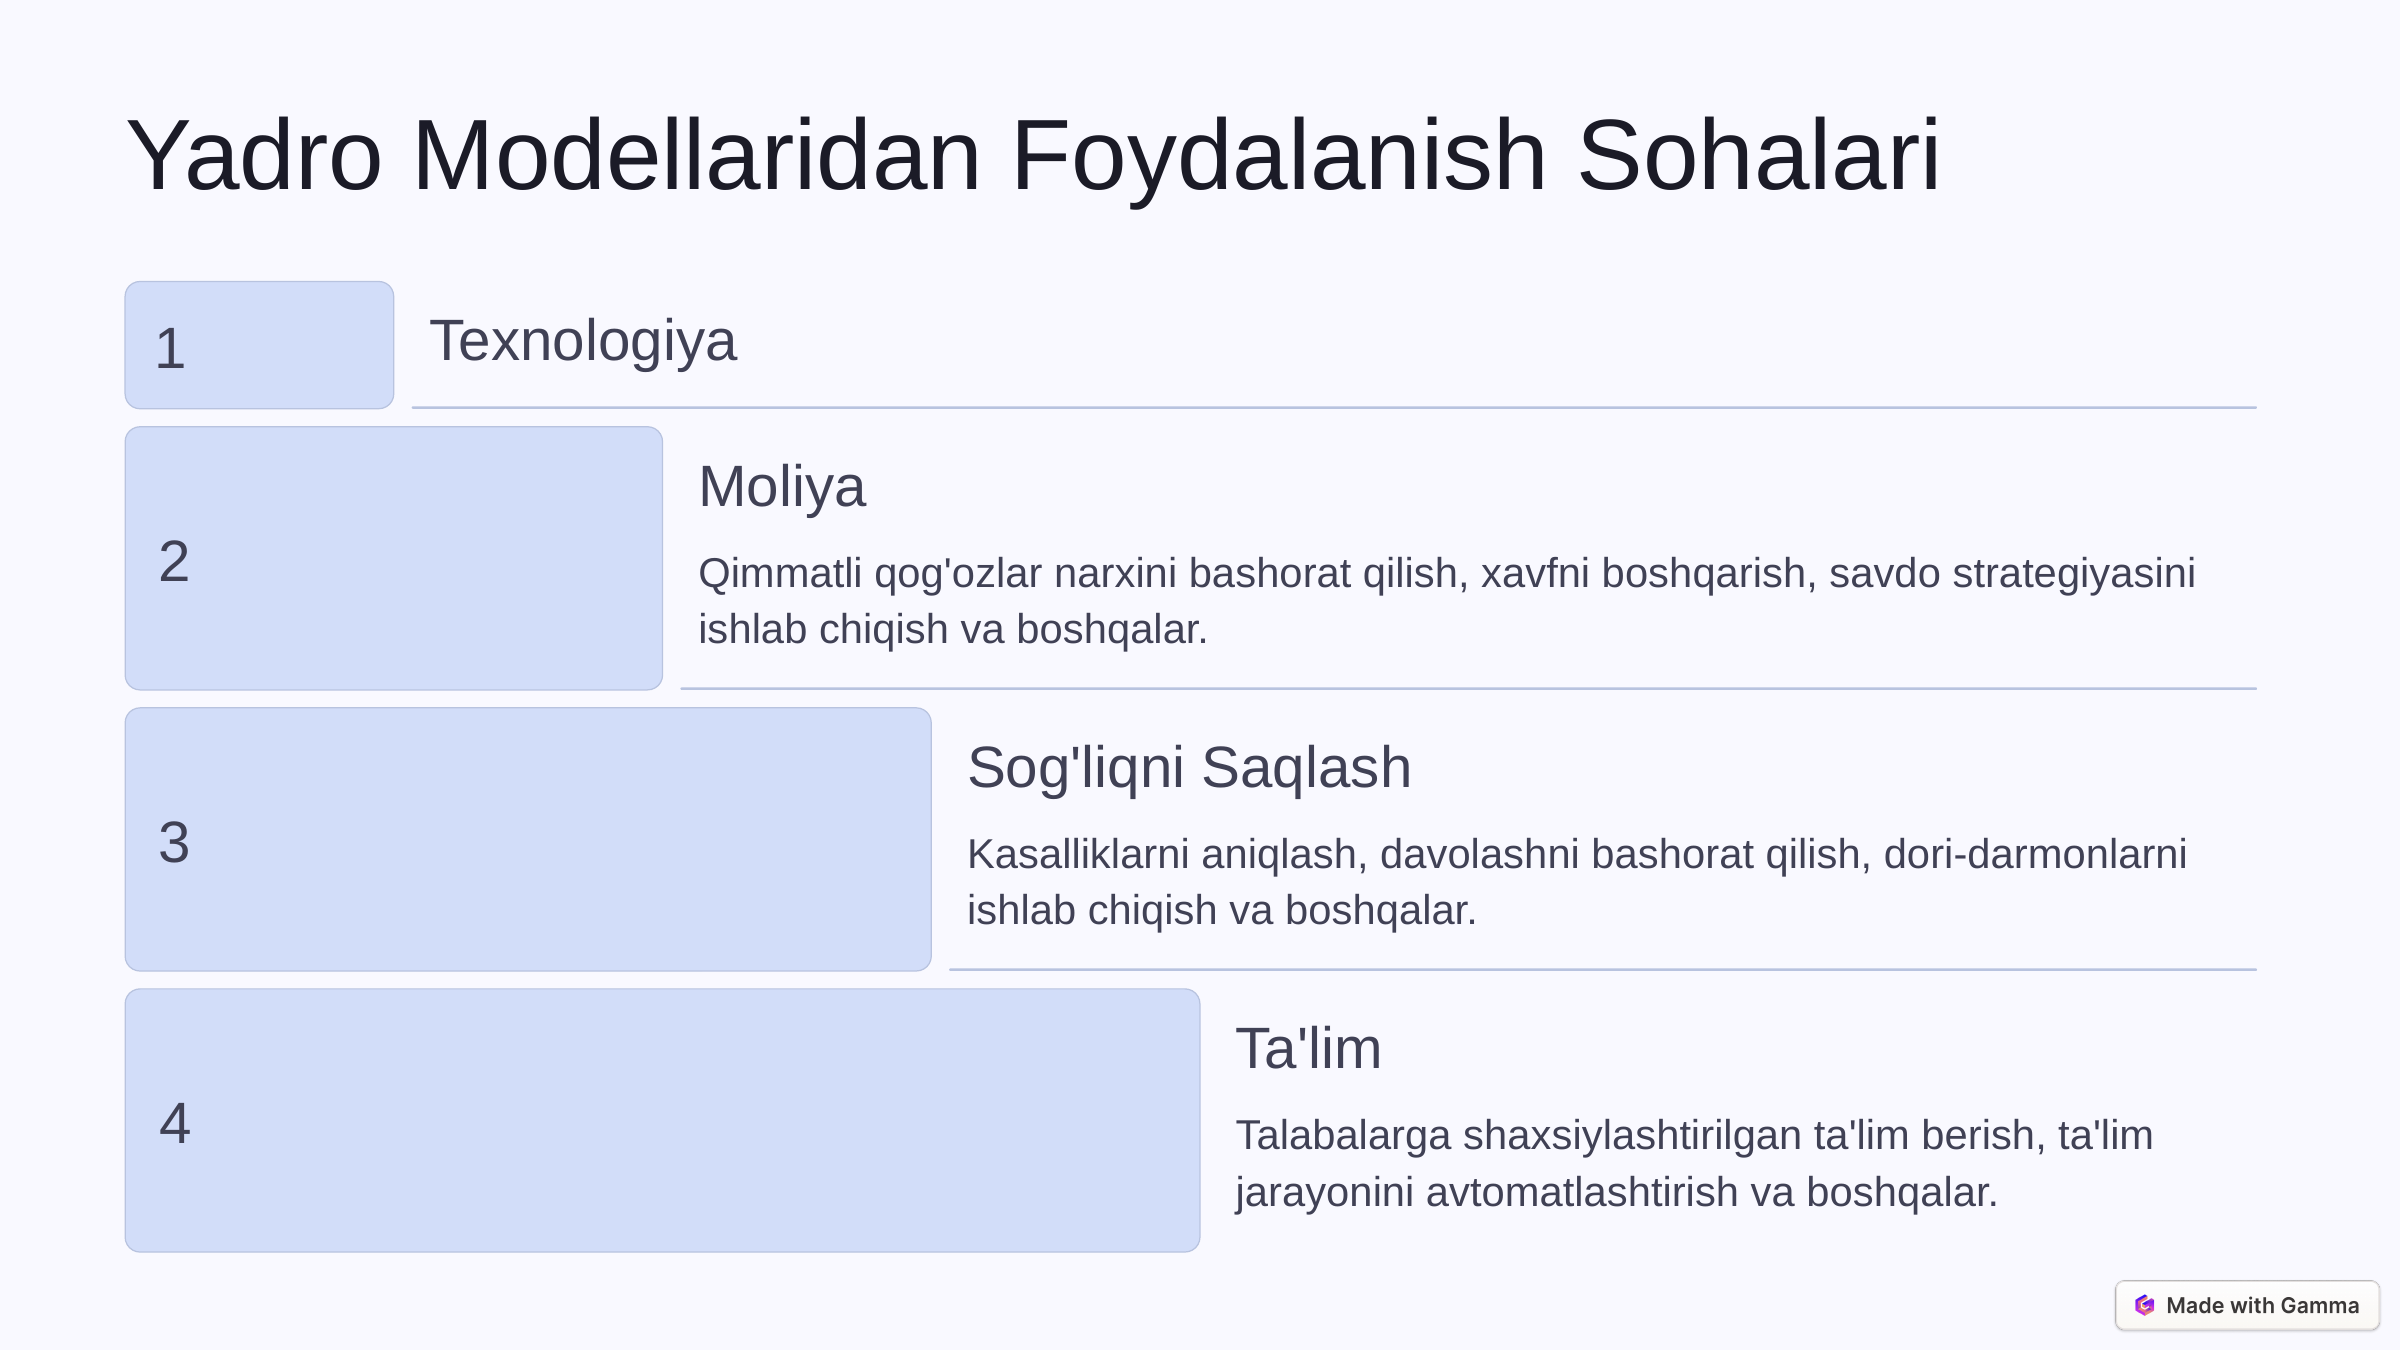

Yadro Modellaridan Foydalanish Sohalari

1
Texnologiya

Moliya
2
Qimmatli qog'ozlar narxini bashorat qilish, xavfni boshqarish, savdo strategiyasini ishlab chiqish va boshqalar.

Sog'liqni Saqlash
3
Kasalliklarni aniqlash, davolashni bashorat qilish, dori-darmonlarni ishlab chiqish va boshqalar.

Ta'lim
4
Talabalarga shaxsiylashtirilgan ta'lim berish, ta'lim jarayonini avtomatlashtirish va boshqalar.